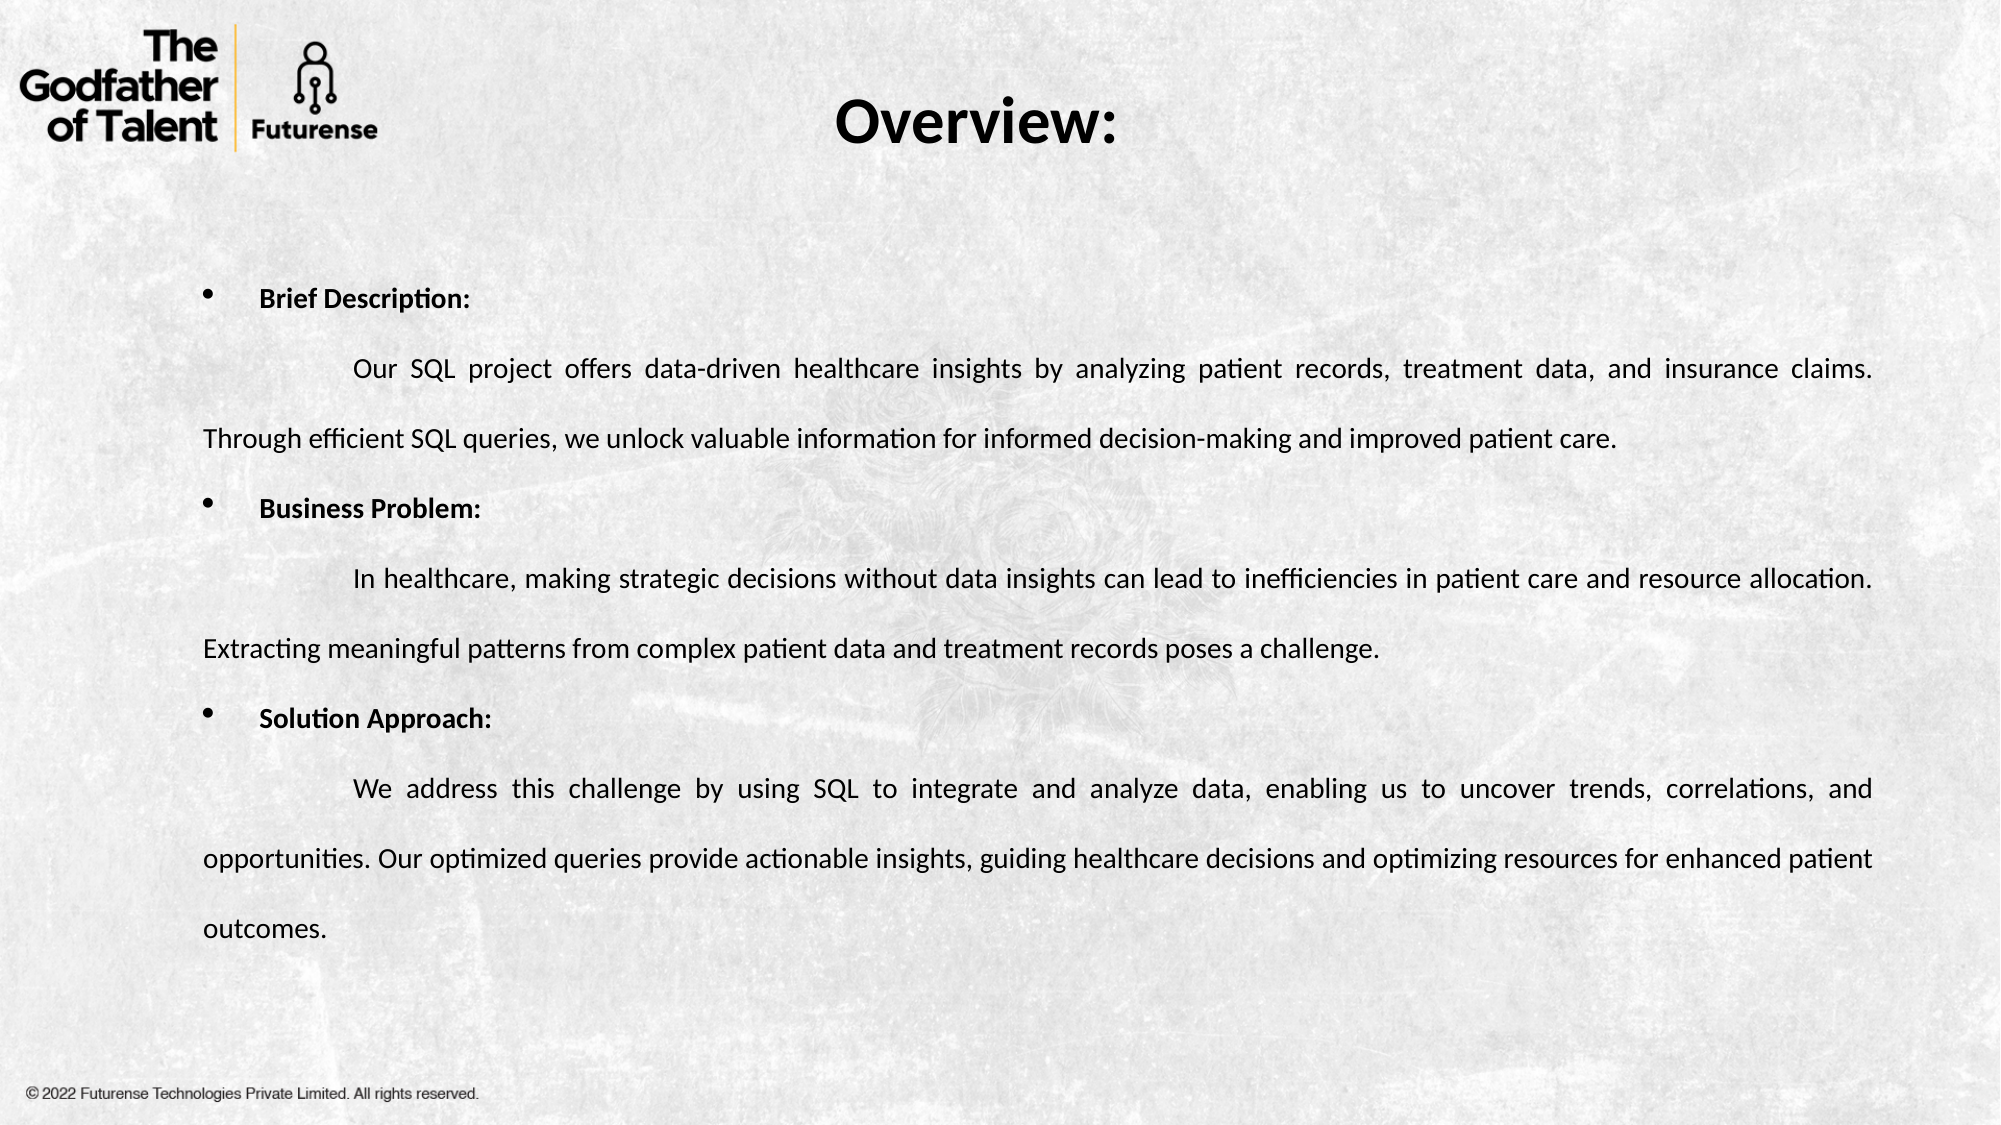

Overview:
Brief Description:
	Our SQL project offers data-driven healthcare insights by analyzing patient records, treatment data, and insurance claims. Through efficient SQL queries, we unlock valuable information for informed decision-making and improved patient care.
Business Problem:
	In healthcare, making strategic decisions without data insights can lead to inefficiencies in patient care and resource allocation. Extracting meaningful patterns from complex patient data and treatment records poses a challenge.
Solution Approach:
	We address this challenge by using SQL to integrate and analyze data, enabling us to uncover trends, correlations, and opportunities. Our optimized queries provide actionable insights, guiding healthcare decisions and optimizing resources for enhanced patient outcomes.